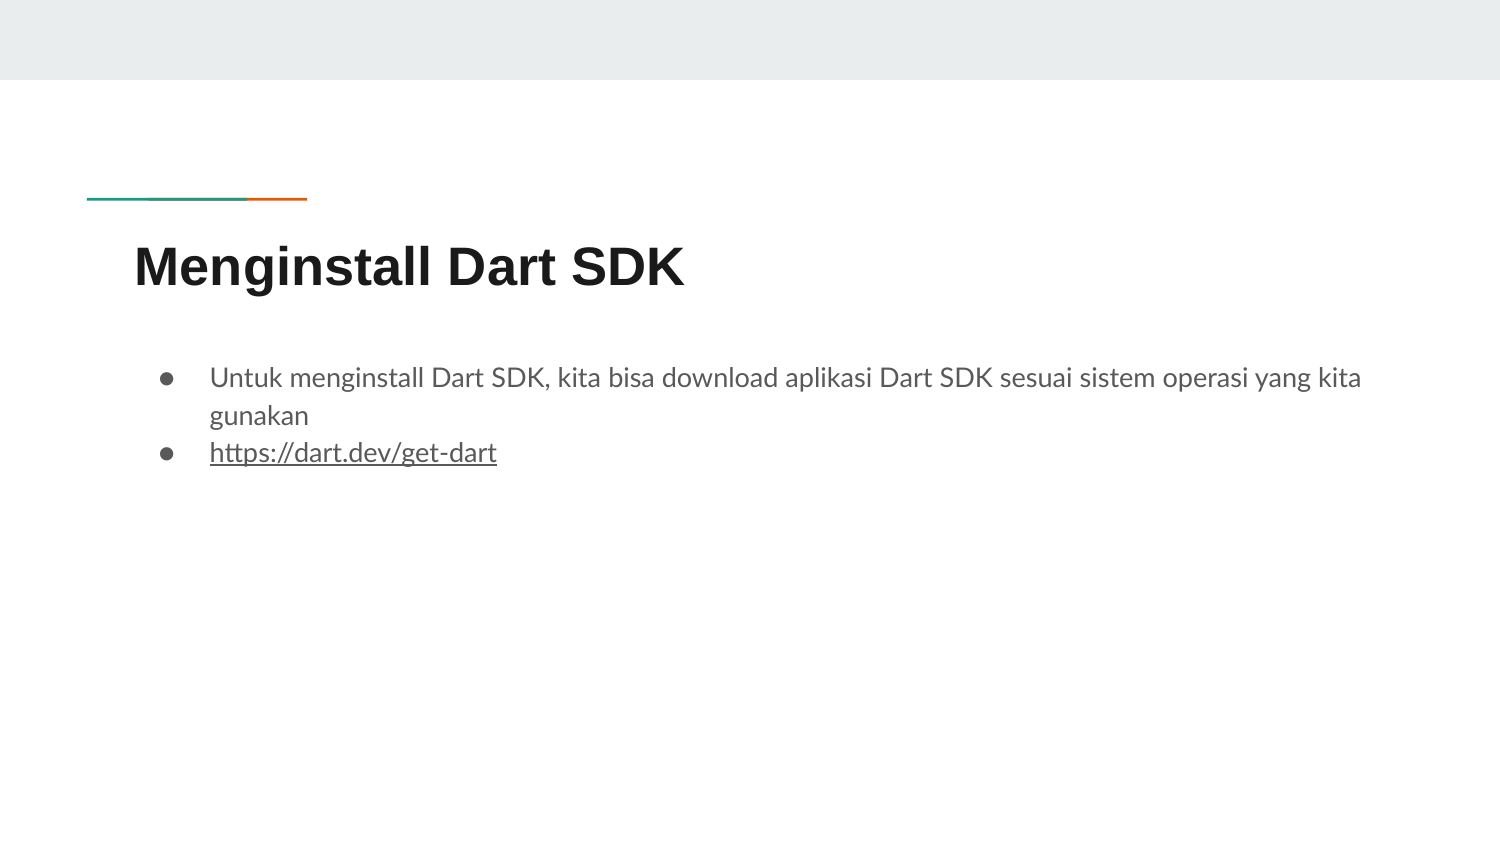

# Menginstall Dart SDK
Untuk menginstall Dart SDK, kita bisa download aplikasi Dart SDK sesuai sistem operasi yang kita gunakan
https://dart.dev/get-dart